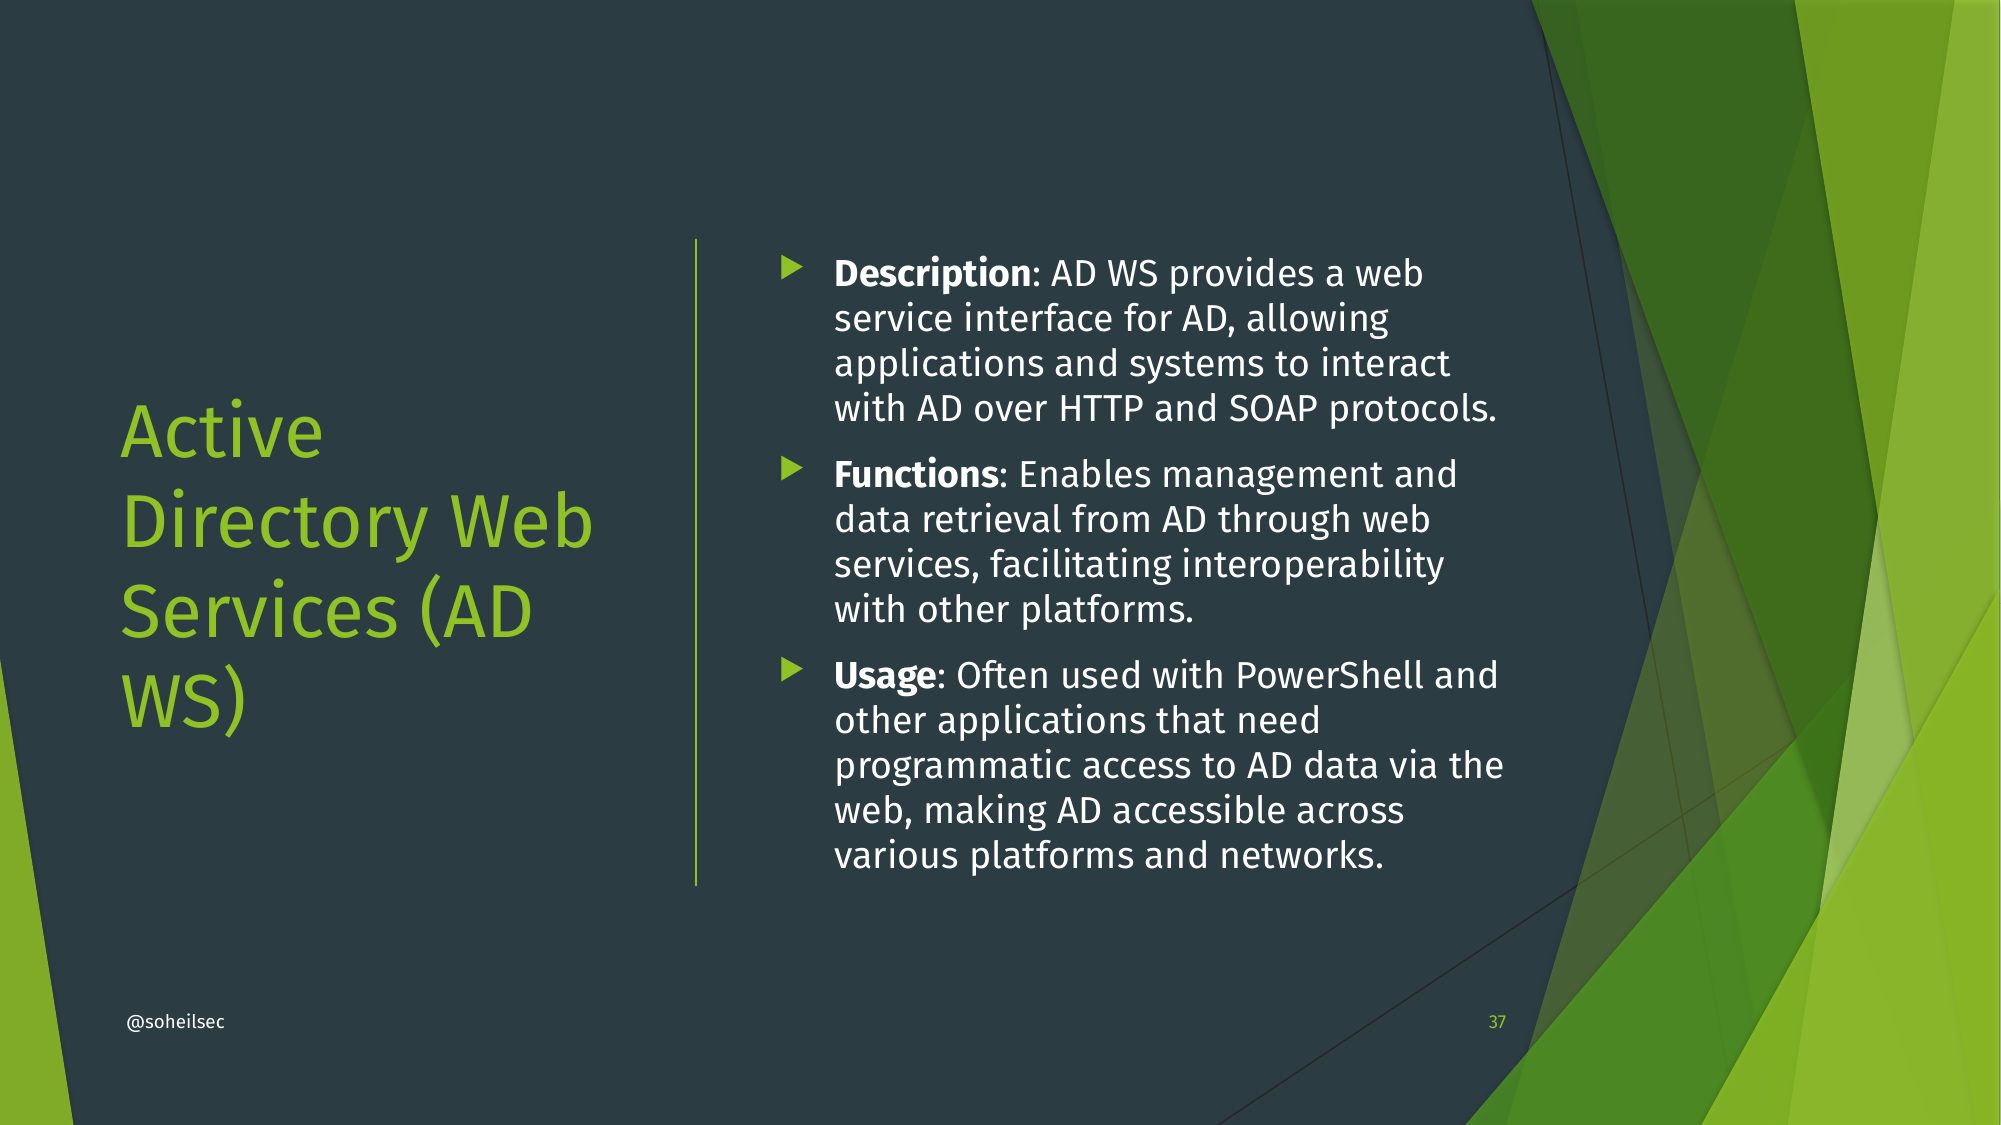

# Active Directory Web Services (AD WS)
Description: AD WS provides a web service interface for AD, allowing applications and systems to interact with AD over HTTP and SOAP protocols.
Functions: Enables management and data retrieval from AD through web services, facilitating interoperability with other platforms.
Usage: Often used with PowerShell and other applications that need programmatic access to AD data via the web, making AD accessible across various platforms and networks.
@soheilsec
37